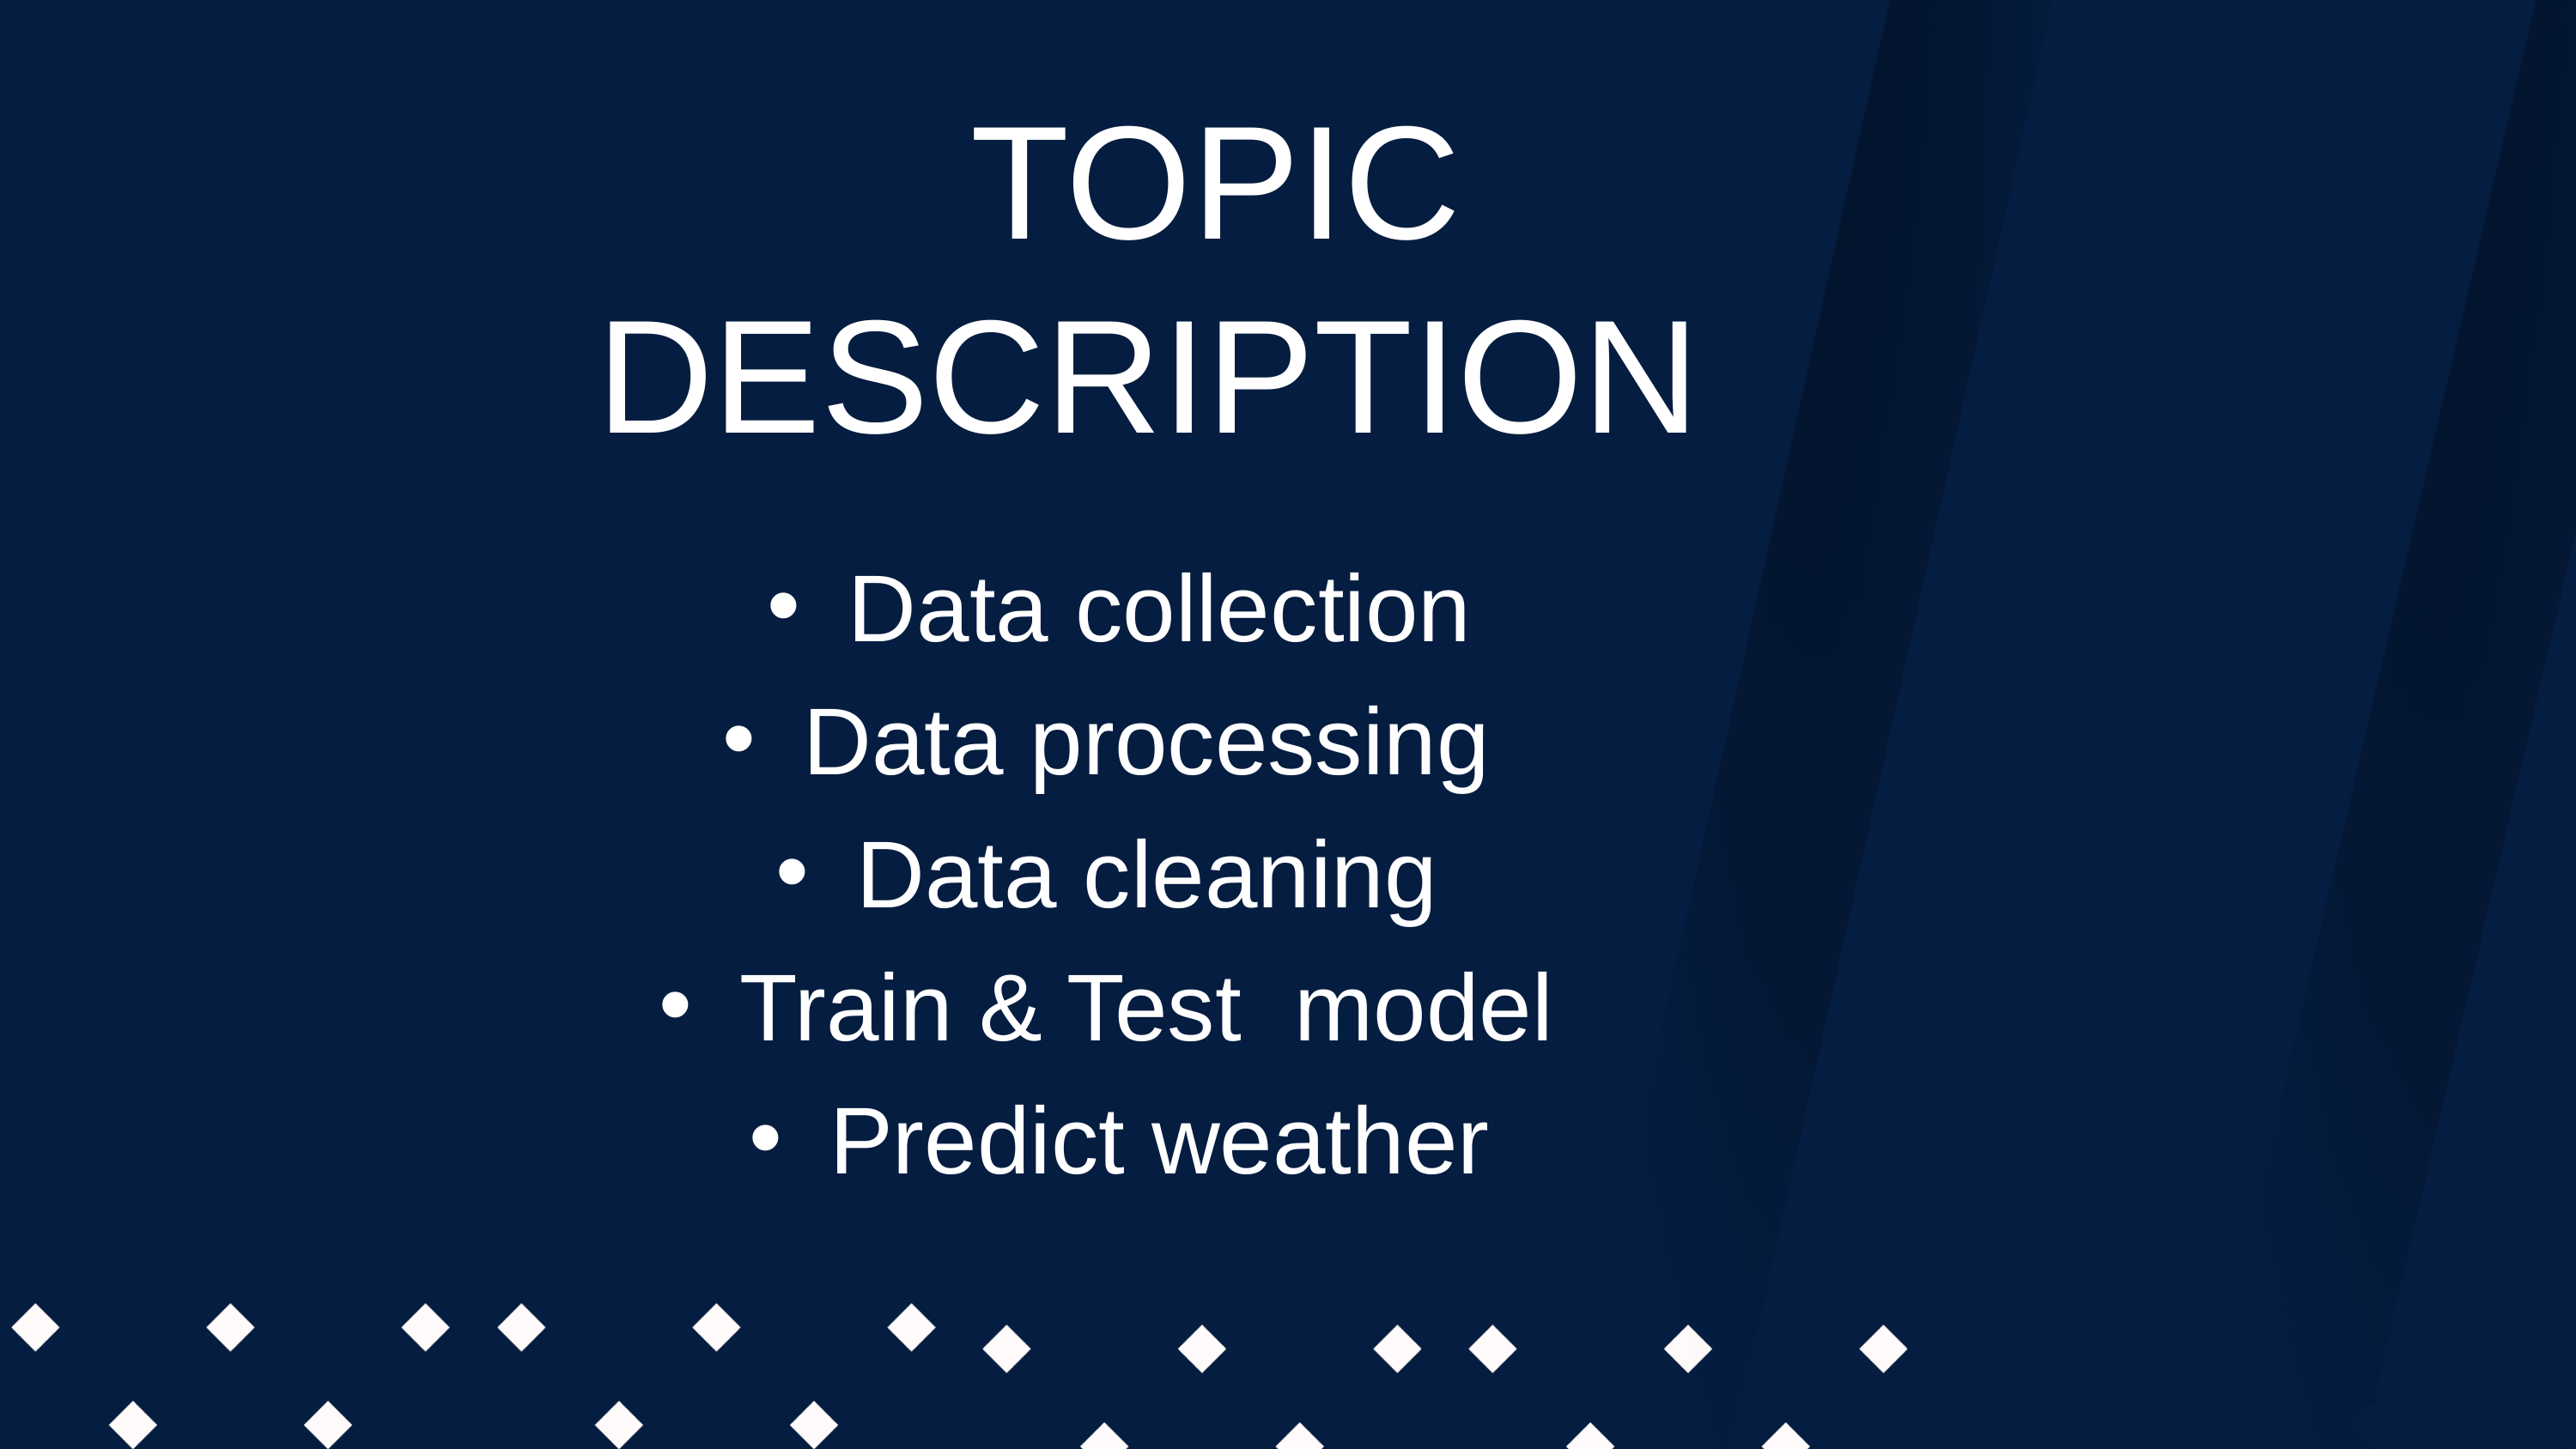

TOPIC DESCRIPTION
Data collection
Data processing
Data cleaning
Train & Test  model
Predict weather